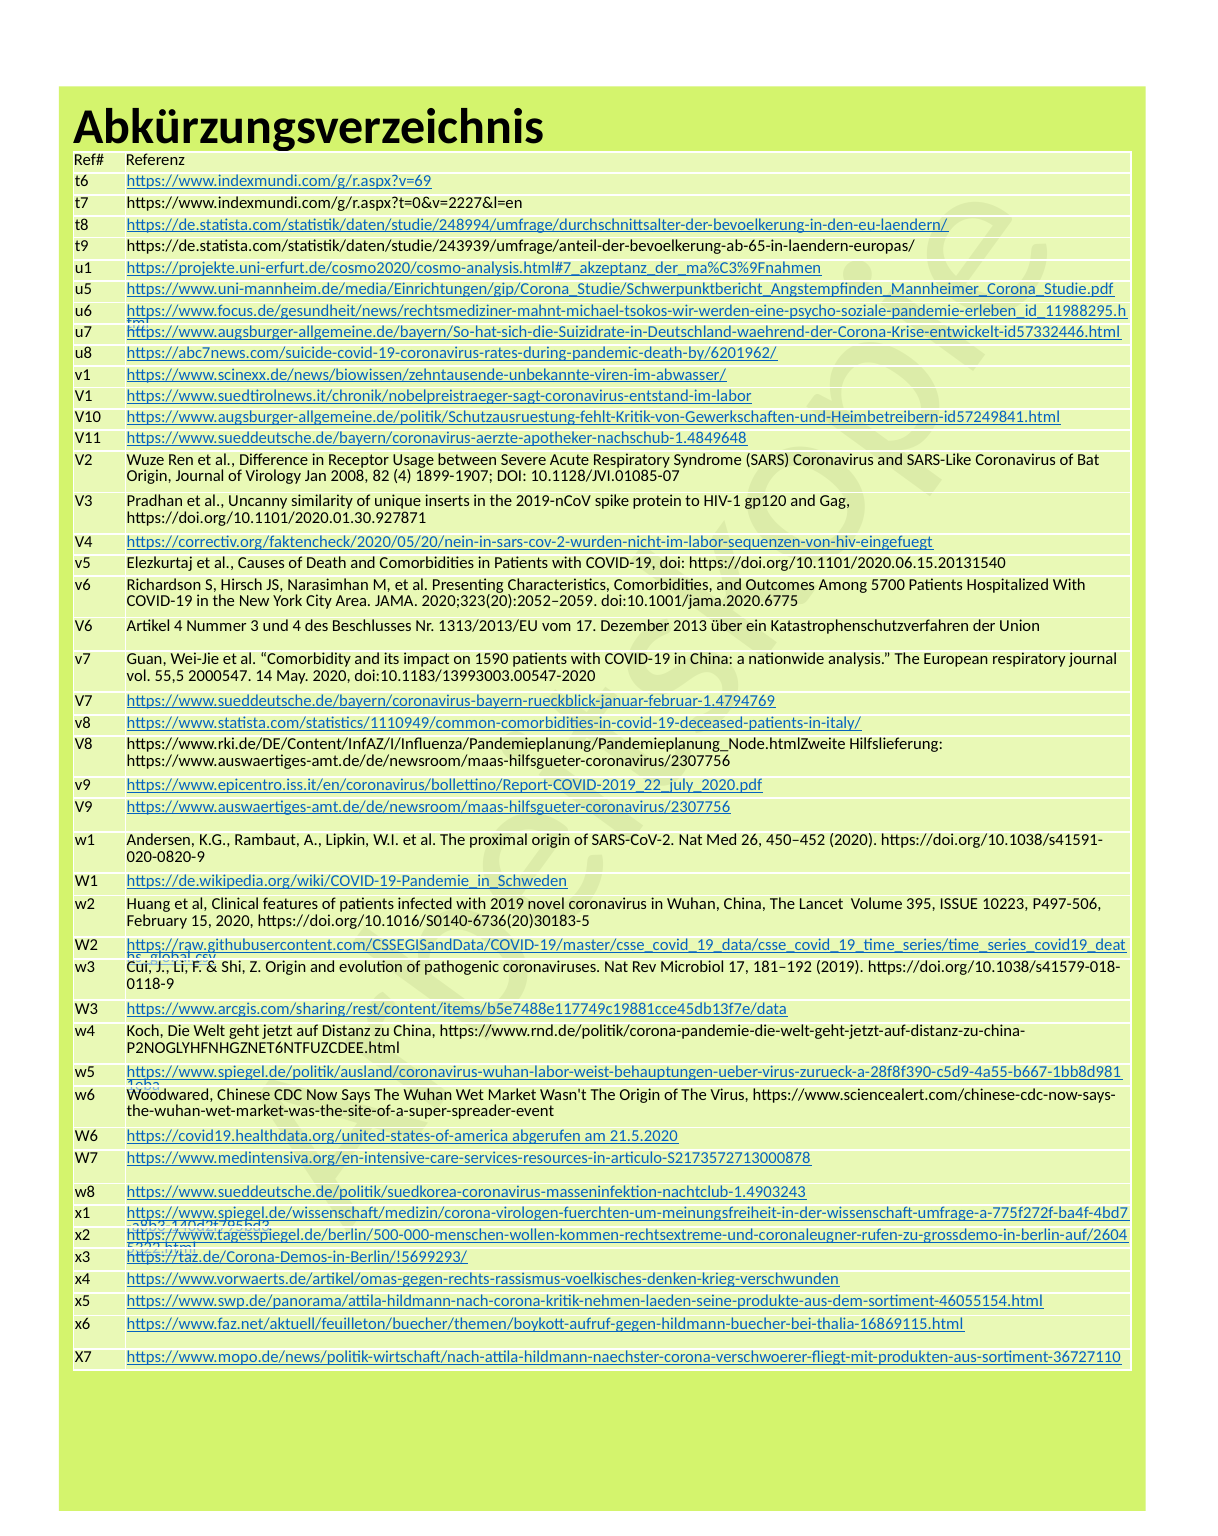

Abkürzungsverzeichnis

| Ref# | Referenz |
| --- | --- |
| t6 | https://www.indexmundi.com/g/r.aspx?v=69 |
| t7 | https://www.indexmundi.com/g/r.aspx?t=0&v=2227&l=en |
| t8 | https://de.statista.com/statistik/daten/studie/248994/umfrage/durchschnittsalter-der-bevoelkerung-in-den-eu-laendern/ |
| t9 | https://de.statista.com/statistik/daten/studie/243939/umfrage/anteil-der-bevoelkerung-ab-65-in-laendern-europas/ |
| u1 | https://projekte.uni-erfurt.de/cosmo2020/cosmo-analysis.html#7\_akzeptanz\_der\_ma%C3%9Fnahmen |
| u5 | https://www.uni-mannheim.de/media/Einrichtungen/gip/Corona\_Studie/Schwerpunktbericht\_Angstempfinden\_Mannheimer\_Corona\_Studie.pdf |
| u6 | https://www.focus.de/gesundheit/news/rechtsmediziner-mahnt-michael-tsokos-wir-werden-eine-psycho-soziale-pandemie-erleben\_id\_11988295.html |
| u7 | https://www.augsburger-allgemeine.de/bayern/So-hat-sich-die-Suizidrate-in-Deutschland-waehrend-der-Corona-Krise-entwickelt-id57332446.html |
| u8 | https://abc7news.com/suicide-covid-19-coronavirus-rates-during-pandemic-death-by/6201962/ |
| v1 | https://www.scinexx.de/news/biowissen/zehntausende-unbekannte-viren-im-abwasser/ |
| V1 | https://www.suedtirolnews.it/chronik/nobelpreistraeger-sagt-coronavirus-entstand-im-labor |
| V10 | https://www.augsburger-allgemeine.de/politik/Schutzausruestung-fehlt-Kritik-von-Gewerkschaften-und-Heimbetreibern-id57249841.html |
| V11 | https://www.sueddeutsche.de/bayern/coronavirus-aerzte-apotheker-nachschub-1.4849648 |
| V2 | Wuze Ren et al., Difference in Receptor Usage between Severe Acute Respiratory Syndrome (SARS) Coronavirus and SARS-Like Coronavirus of Bat Origin, Journal of Virology Jan 2008, 82 (4) 1899-1907; DOI: 10.1128/JVI.01085-07 |
| V3 | Pradhan et al., Uncanny similarity of unique inserts in the 2019-nCoV spike protein to HIV-1 gp120 and Gag, https://doi.org/10.1101/2020.01.30.927871 |
| V4 | https://correctiv.org/faktencheck/2020/05/20/nein-in-sars-cov-2-wurden-nicht-im-labor-sequenzen-von-hiv-eingefuegt |
| v5 | Elezkurtaj et al., Causes of Death and Comorbidities in Patients with COVID-19, doi: https://doi.org/10.1101/2020.06.15.20131540 |
| v6 | Richardson S, Hirsch JS, Narasimhan M, et al. Presenting Characteristics, Comorbidities, and Outcomes Among 5700 Patients Hospitalized With COVID-19 in the New York City Area. JAMA. 2020;323(20):2052–2059. doi:10.1001/jama.2020.6775 |
| V6 | Artikel 4 Nummer 3 und 4 des Beschlusses Nr. 1313/2013/EU vom 17. Dezember 2013 über ein Katastrophenschutzverfahren der Union |
| v7 | Guan, Wei-Jie et al. “Comorbidity and its impact on 1590 patients with COVID-19 in China: a nationwide analysis.” The European respiratory journal vol. 55,5 2000547. 14 May. 2020, doi:10.1183/13993003.00547-2020 |
| V7 | https://www.sueddeutsche.de/bayern/coronavirus-bayern-rueckblick-januar-februar-1.4794769 |
| v8 | https://www.statista.com/statistics/1110949/common-comorbidities-in-covid-19-deceased-patients-in-italy/ |
| V8 | https://www.rki.de/DE/Content/InfAZ/I/Influenza/Pandemieplanung/Pandemieplanung\_Node.htmlZweite Hilfslieferung: https://www.auswaertiges-amt.de/de/newsroom/maas-hilfsgueter-coronavirus/2307756 |
| v9 | https://www.epicentro.iss.it/en/coronavirus/bollettino/Report-COVID-2019\_22\_july\_2020.pdf |
| V9 | https://www.auswaertiges-amt.de/de/newsroom/maas-hilfsgueter-coronavirus/2307756 |
| w1 | Andersen, K.G., Rambaut, A., Lipkin, W.I. et al. The proximal origin of SARS-CoV-2. Nat Med 26, 450–452 (2020). https://doi.org/10.1038/s41591-020-0820-9 |
| W1 | https://de.wikipedia.org/wiki/COVID-19-Pandemie\_in\_Schweden |
| w2 | Huang et al, Clinical features of patients infected with 2019 novel coronavirus in Wuhan, China, The Lancet Volume 395, ISSUE 10223, P497-506, February 15, 2020, https://doi.org/10.1016/S0140-6736(20)30183-5 |
| W2 | https://raw.githubusercontent.com/CSSEGISandData/COVID-19/master/csse\_covid\_19\_data/csse\_covid\_19\_time\_series/time\_series\_covid19\_deaths\_global.csv |
| w3 | Cui, J., Li, F. & Shi, Z. Origin and evolution of pathogenic coronaviruses. Nat Rev Microbiol 17, 181–192 (2019). https://doi.org/10.1038/s41579-018-0118-9 |
| W3 | https://www.arcgis.com/sharing/rest/content/items/b5e7488e117749c19881cce45db13f7e/data |
| w4 | Koch, Die Welt geht jetzt auf Distanz zu China, https://www.rnd.de/politik/corona-pandemie-die-welt-geht-jetzt-auf-distanz-zu-china-P2NOGLYHFNHGZNET6NTFUZCDEE.html |
| w5 | https://www.spiegel.de/politik/ausland/coronavirus-wuhan-labor-weist-behauptungen-ueber-virus-zurueck-a-28f8f390-c5d9-4a55-b667-1bb8d9811eba |
| w6 | Woodwared, Chinese CDC Now Says The Wuhan Wet Market Wasn't The Origin of The Virus, https://www.sciencealert.com/chinese-cdc-now-says-the-wuhan-wet-market-was-the-site-of-a-super-spreader-event |
| W6 | https://covid19.healthdata.org/united-states-of-america abgerufen am 21.5.2020 |
| W7 | https://www.medintensiva.org/en-intensive-care-services-resources-in-articulo-S2173572713000878 |
| w8 | https://www.sueddeutsche.de/politik/suedkorea-coronavirus-masseninfektion-nachtclub-1.4903243 |
| x1 | https://www.spiegel.de/wissenschaft/medizin/corona-virologen-fuerchten-um-meinungsfreiheit-in-der-wissenschaft-umfrage-a-775f272f-ba4f-4bd7-a8b3-140d2f795bd3 |
| x2 | https://www.tagesspiegel.de/berlin/500-000-menschen-wollen-kommen-rechtsextreme-und-coronaleugner-rufen-zu-grossdemo-in-berlin-auf/26045322.html |
| x3 | https://taz.de/Corona-Demos-in-Berlin/!5699293/ |
| x4 | https://www.vorwaerts.de/artikel/omas-gegen-rechts-rassismus-voelkisches-denken-krieg-verschwunden |
| x5 | https://www.swp.de/panorama/attila-hildmann-nach-corona-kritik-nehmen-laeden-seine-produkte-aus-dem-sortiment-46055154.html |
| x6 | https://www.faz.net/aktuell/feuilleton/buecher/themen/boykott-aufruf-gegen-hildmann-buecher-bei-thalia-16869115.html |
| X7 | https://www.mopo.de/news/politik-wirtschaft/nach-attila-hildmann-naechster-corona-verschwoerer-fliegt-mit-produkten-aus-sortiment-36727110 |